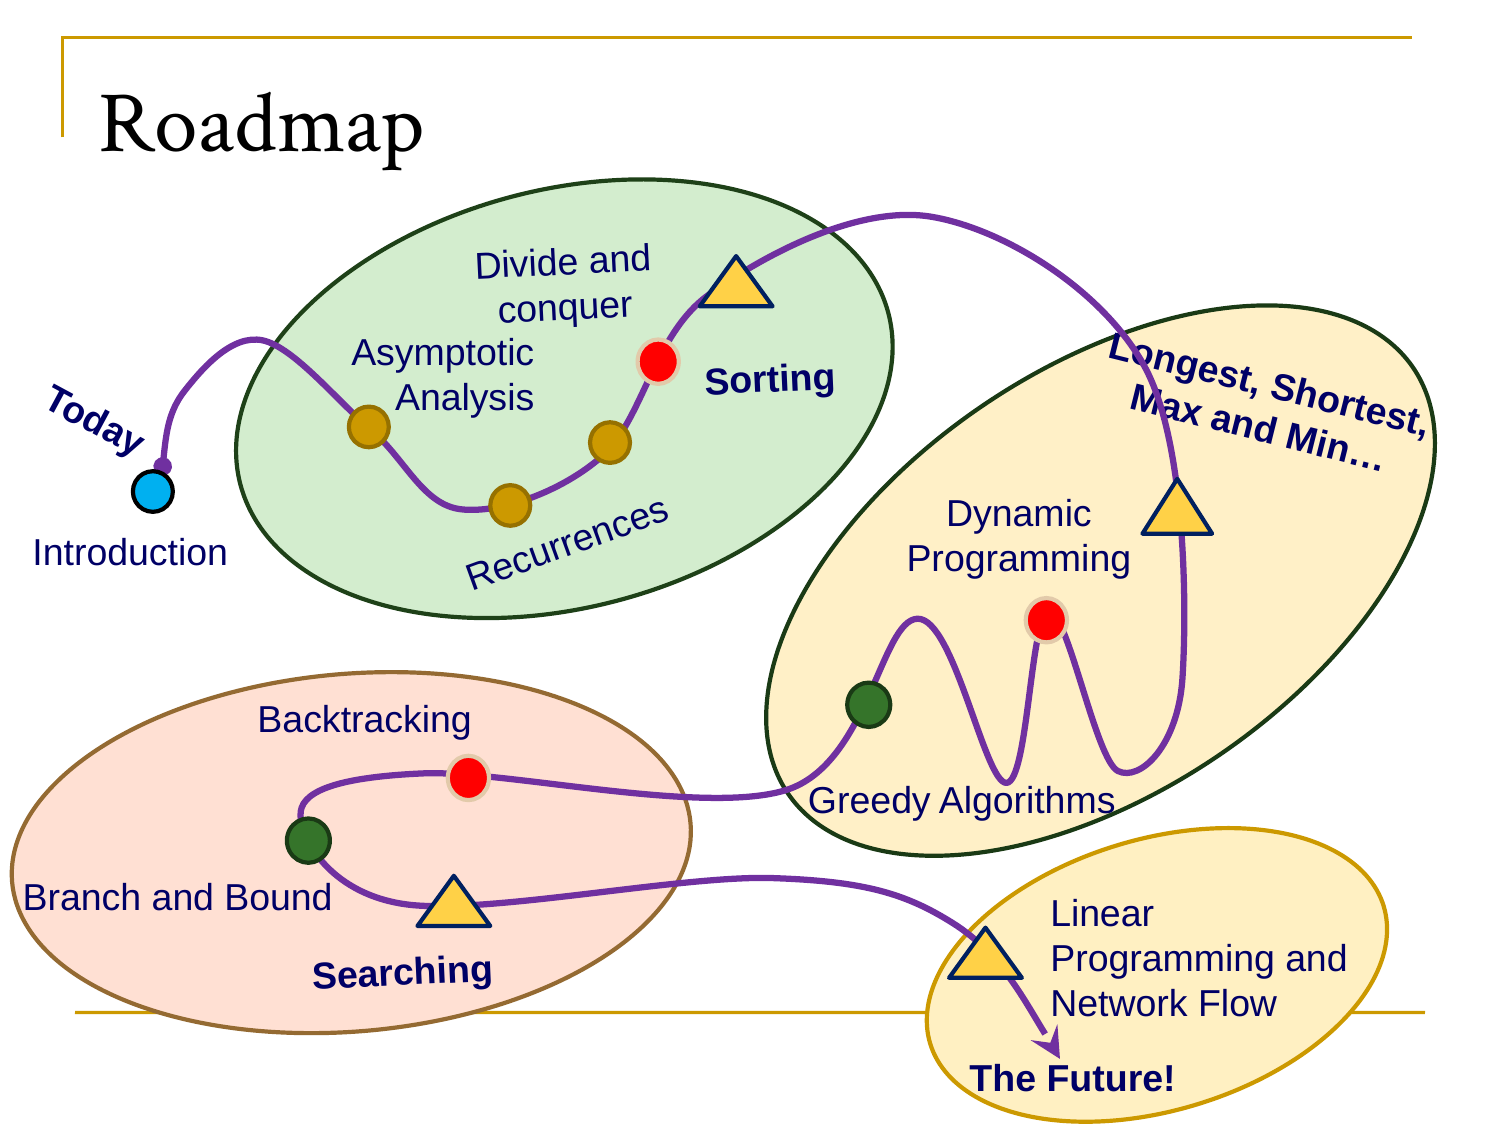

# Roadmap

Divide and conquer

Asymptotic Analysis

Sorting
Longest, Shortest, Max and Min…

Today

Dynamic Programming

Recurrences

Introduction

Backtracking

Greedy Algorithms

Branch and Bound

Linear Programming and Network Flow

Searching
The Future!